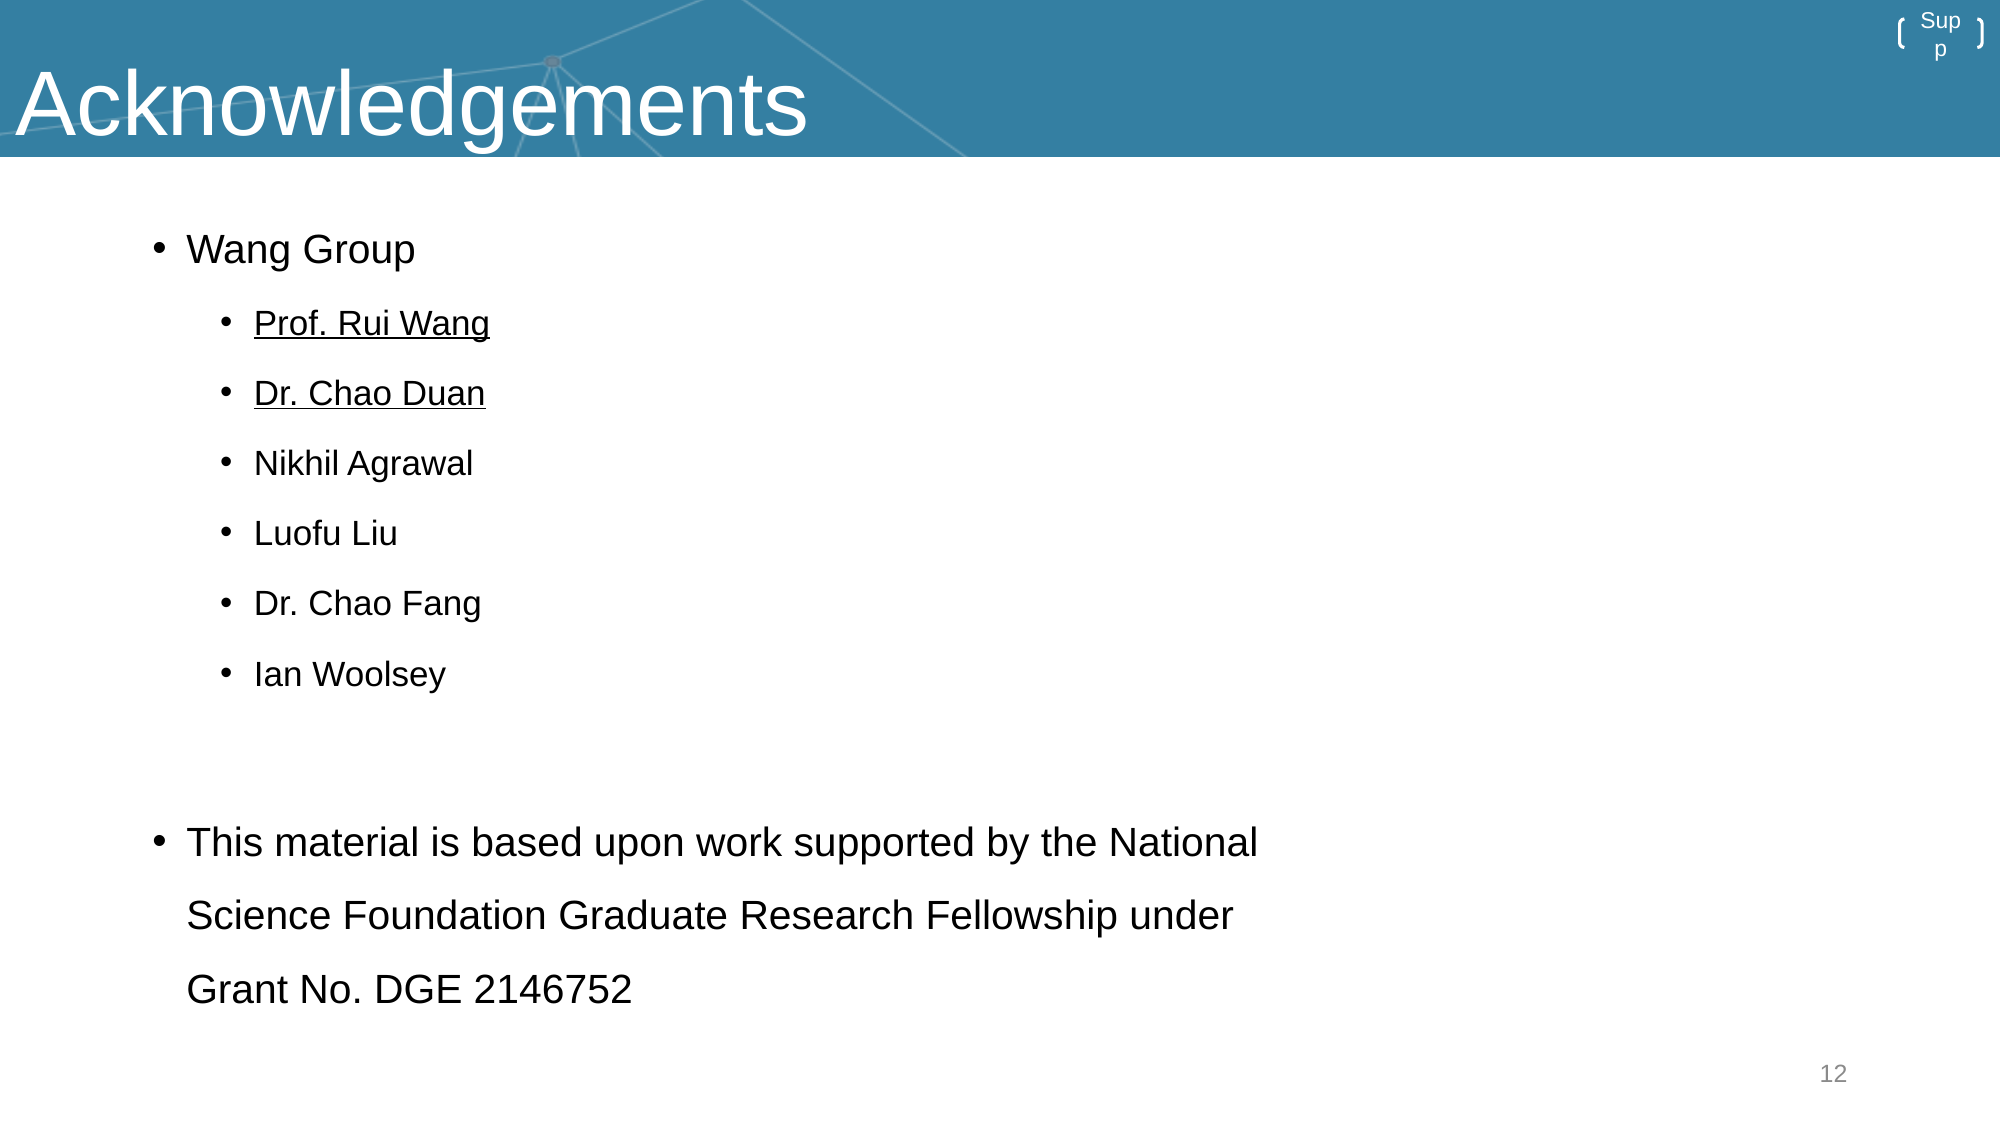

# Acknowledgements
Wang Group
Prof. Rui Wang
Dr. Chao Duan
Nikhil Agrawal
Luofu Liu
Dr. Chao Fang
Ian Woolsey

This material is based upon work supported by the National
Science Foundation Graduate Research Fellowship under
Grant No. DGE 2146752
12